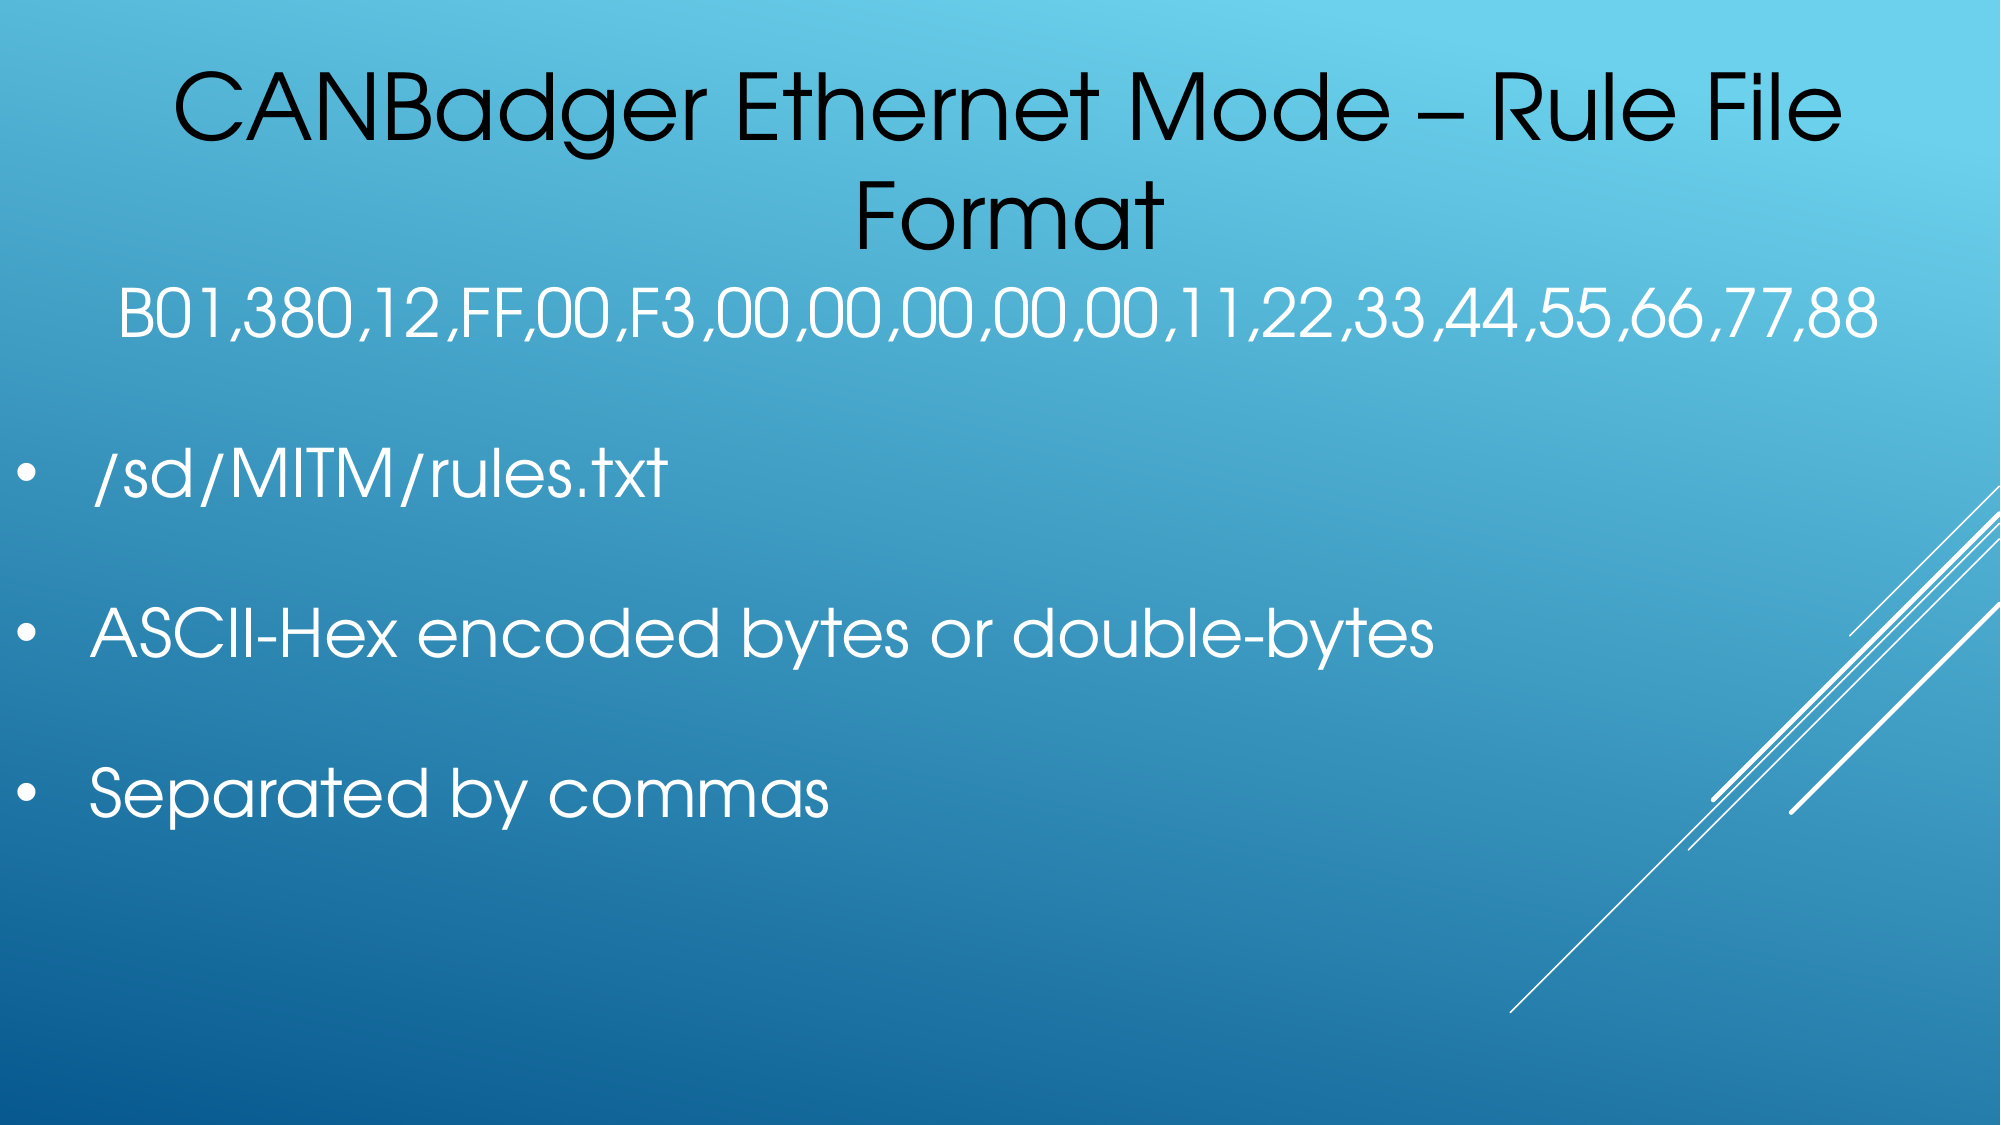

CANBadger Ethernet Mode – Rule File Format
B01,380,12,FF,00,F3,00,00,00,00,00,11,22,33,44,55,66,77,88

/sd/MITM/rules.txt

ASCII-Hex encoded bytes or double-bytes

Separated by commas